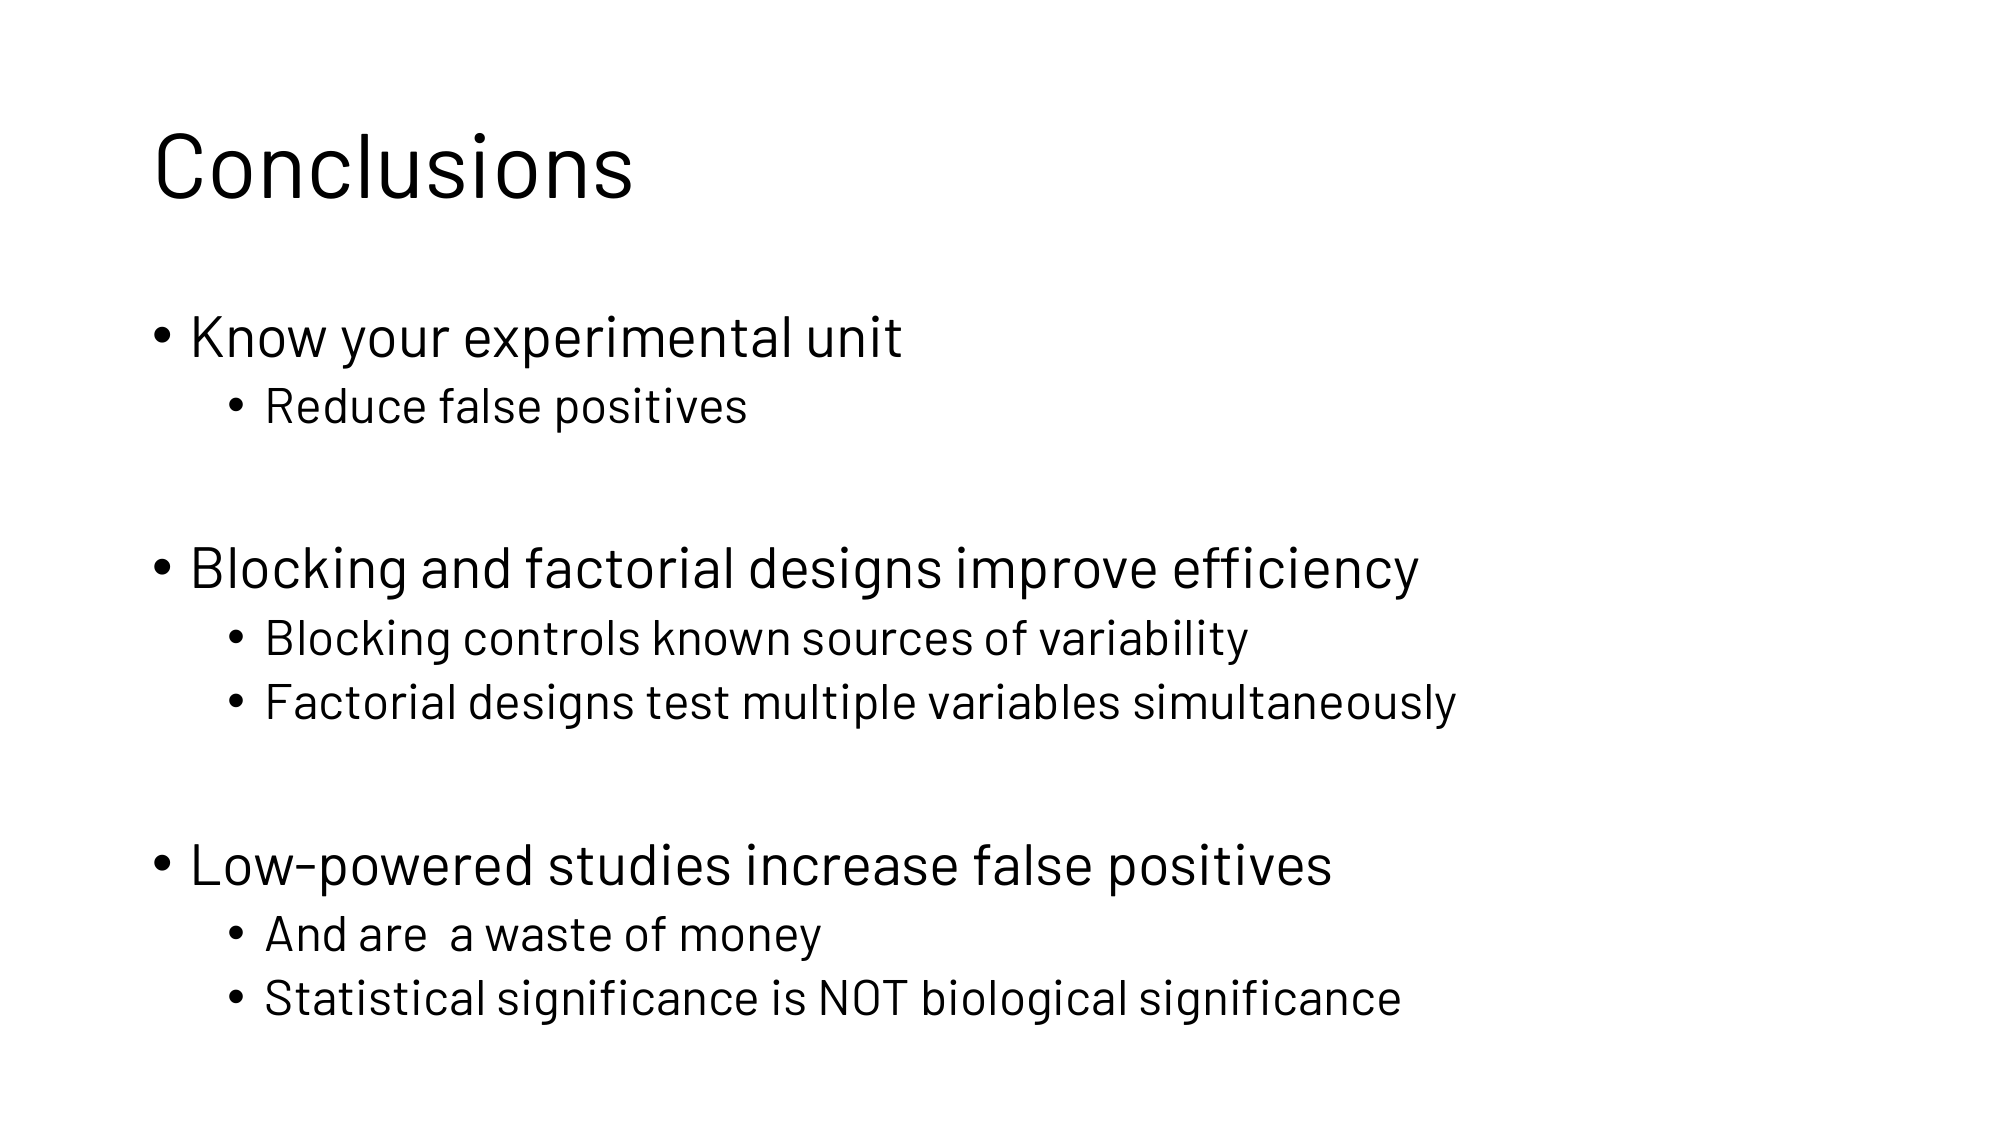

# Conclusions
Know your experimental unit
Reduce false positives

Blocking and factorial designs improve efficiency
Blocking controls known sources of variability
Factorial designs test multiple variables simultaneously

Low-powered studies increase false positives
And are  a waste of money
Statistical significance is NOT biological significance